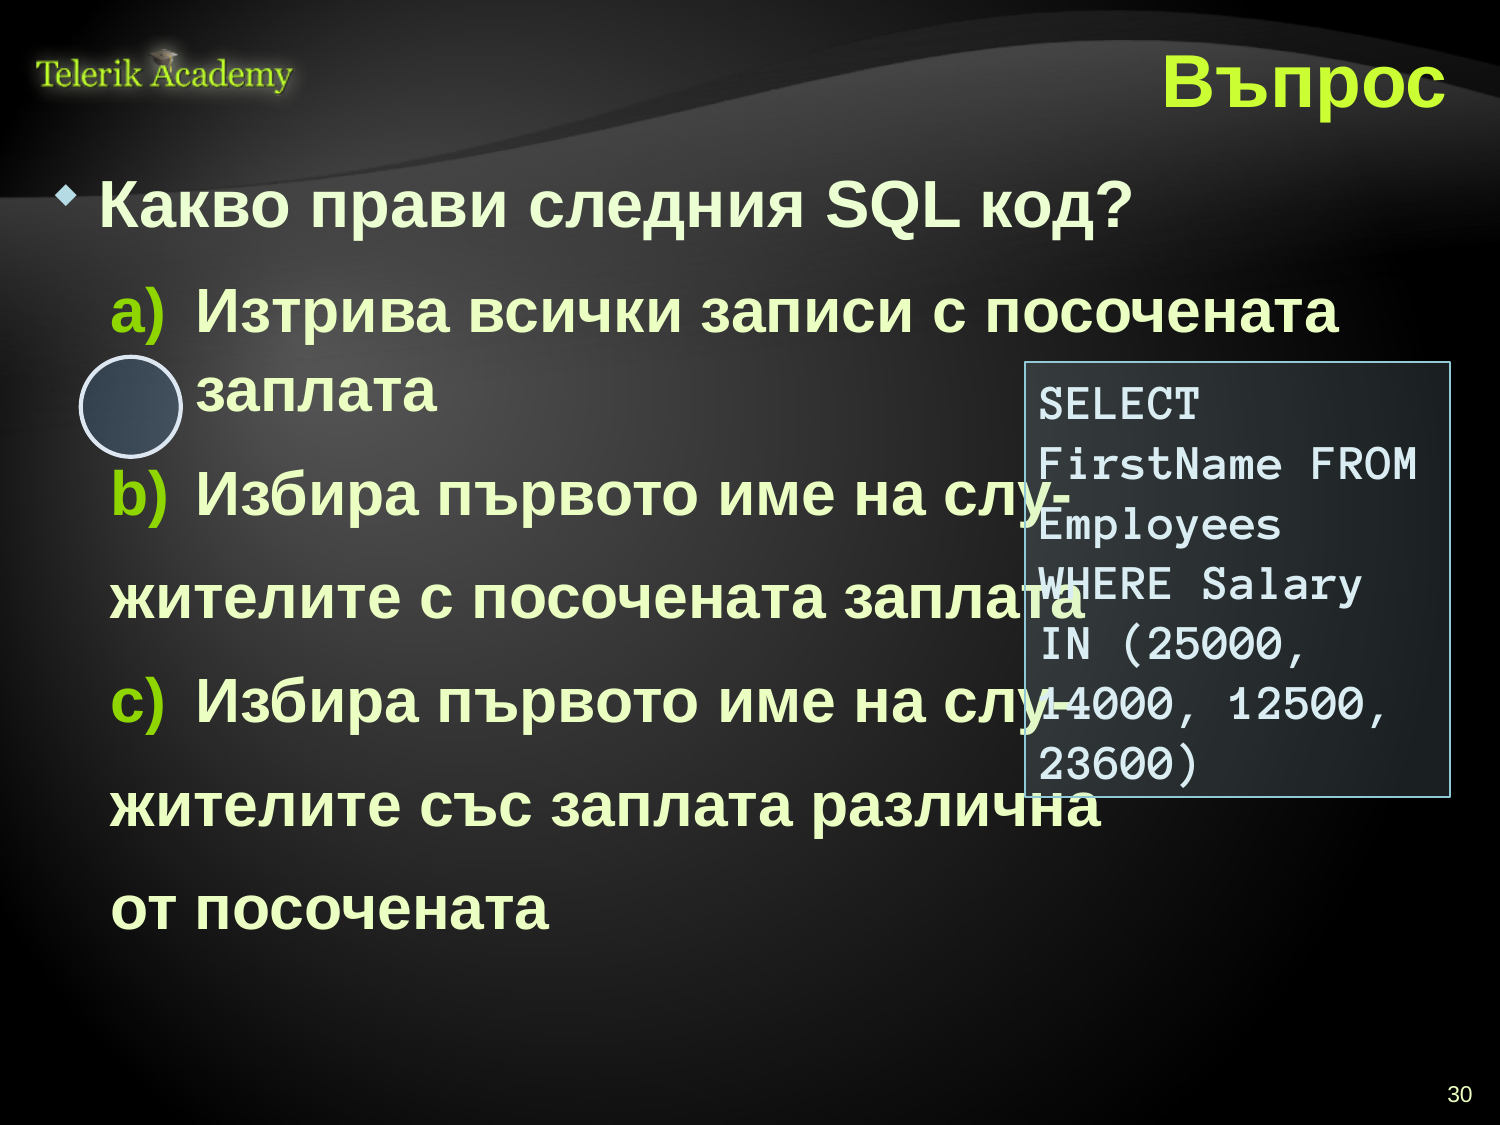

# Въпрос
Какво прави следния SQL код?
Изтрива всички записи с посочената заплата
Избира първото име на слу-
жителите с посочената заплата
Избира първото име на слу-
жителите със заплата различна
от посочената

SELECT FirstName FROM Employees WHERE Salary IN (25000, 14000, 12500, 23600)
30